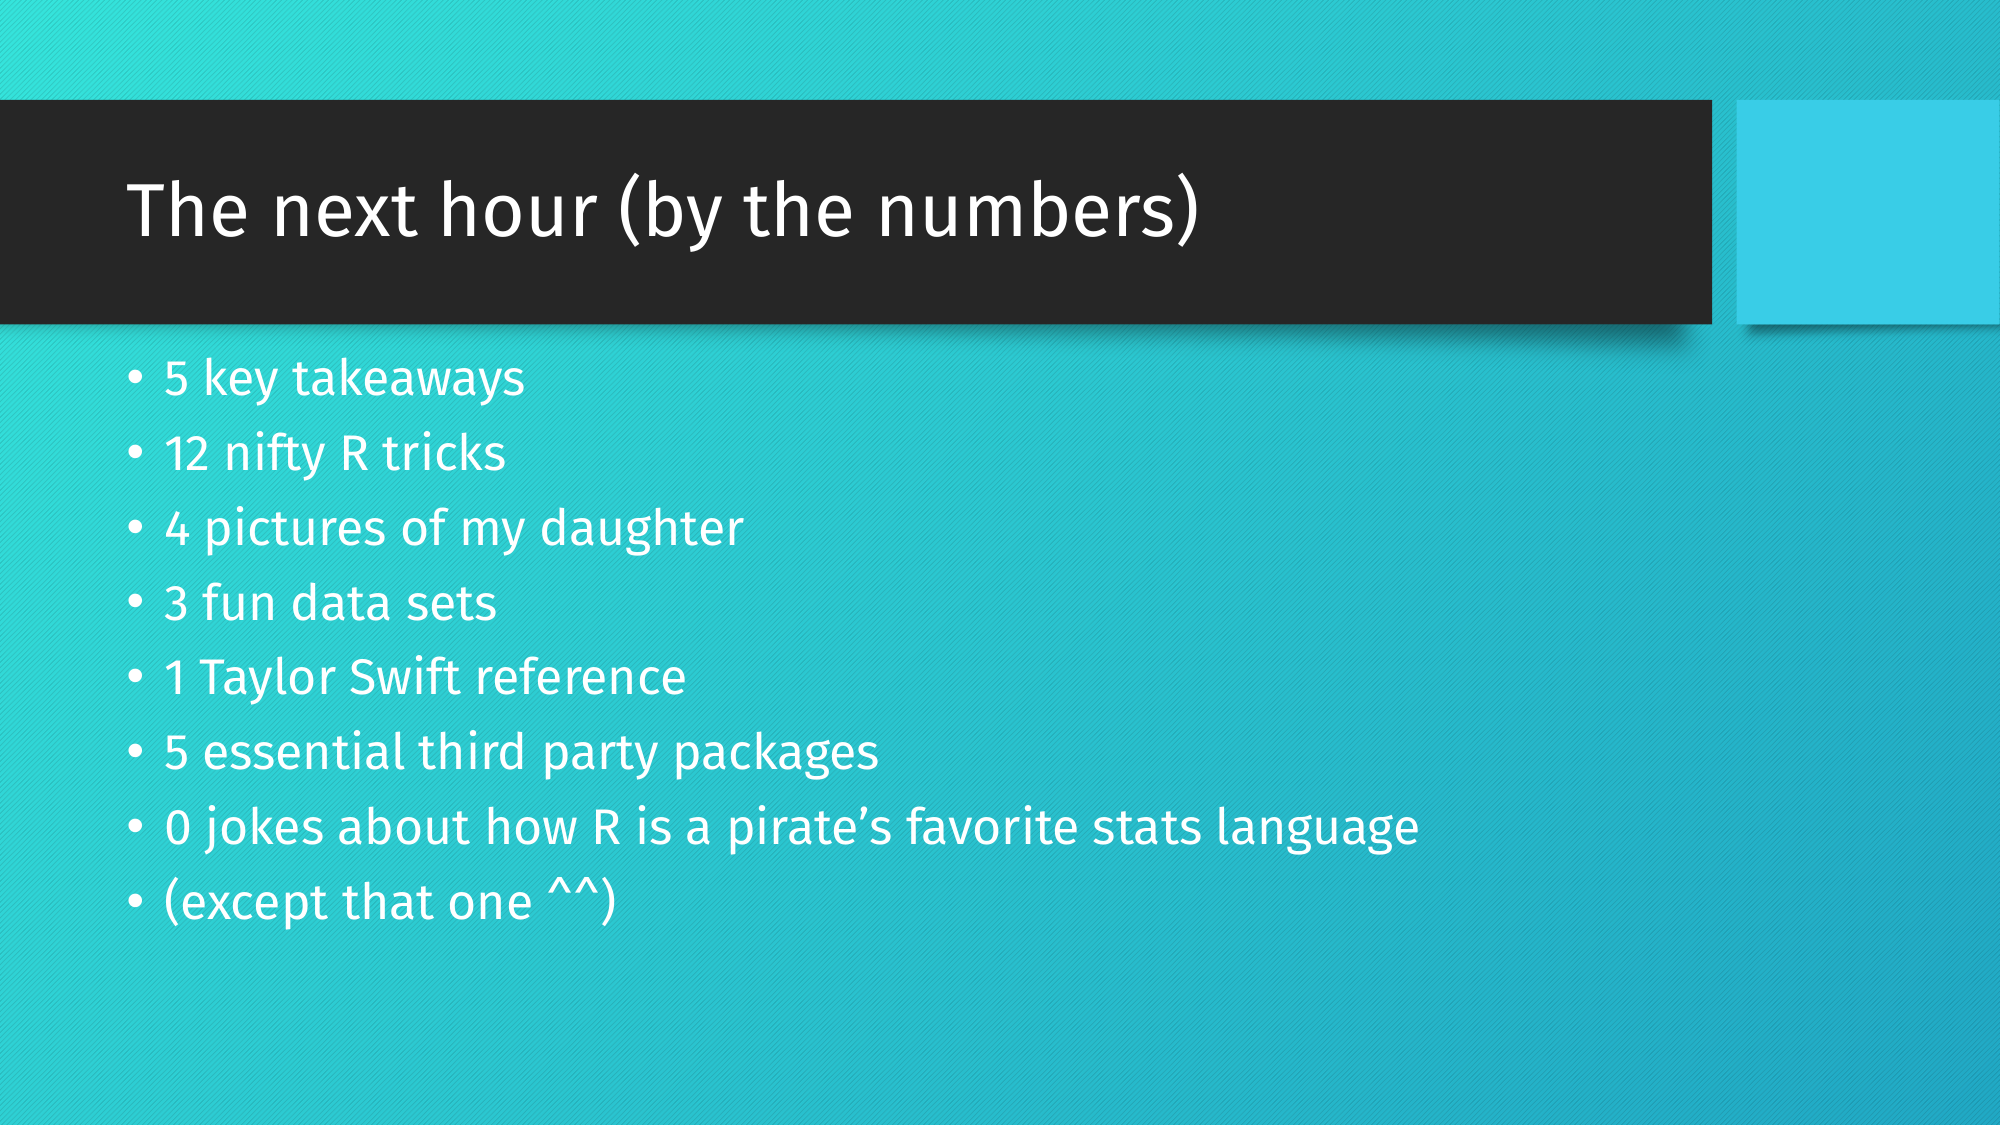

# The next hour (by the numbers)
5 key takeaways
12 nifty R tricks
4 pictures of my daughter
3 fun data sets
1 Taylor Swift reference
5 essential third party packages
0 jokes about how R is a pirate’s favorite stats language
(except that one ^^)